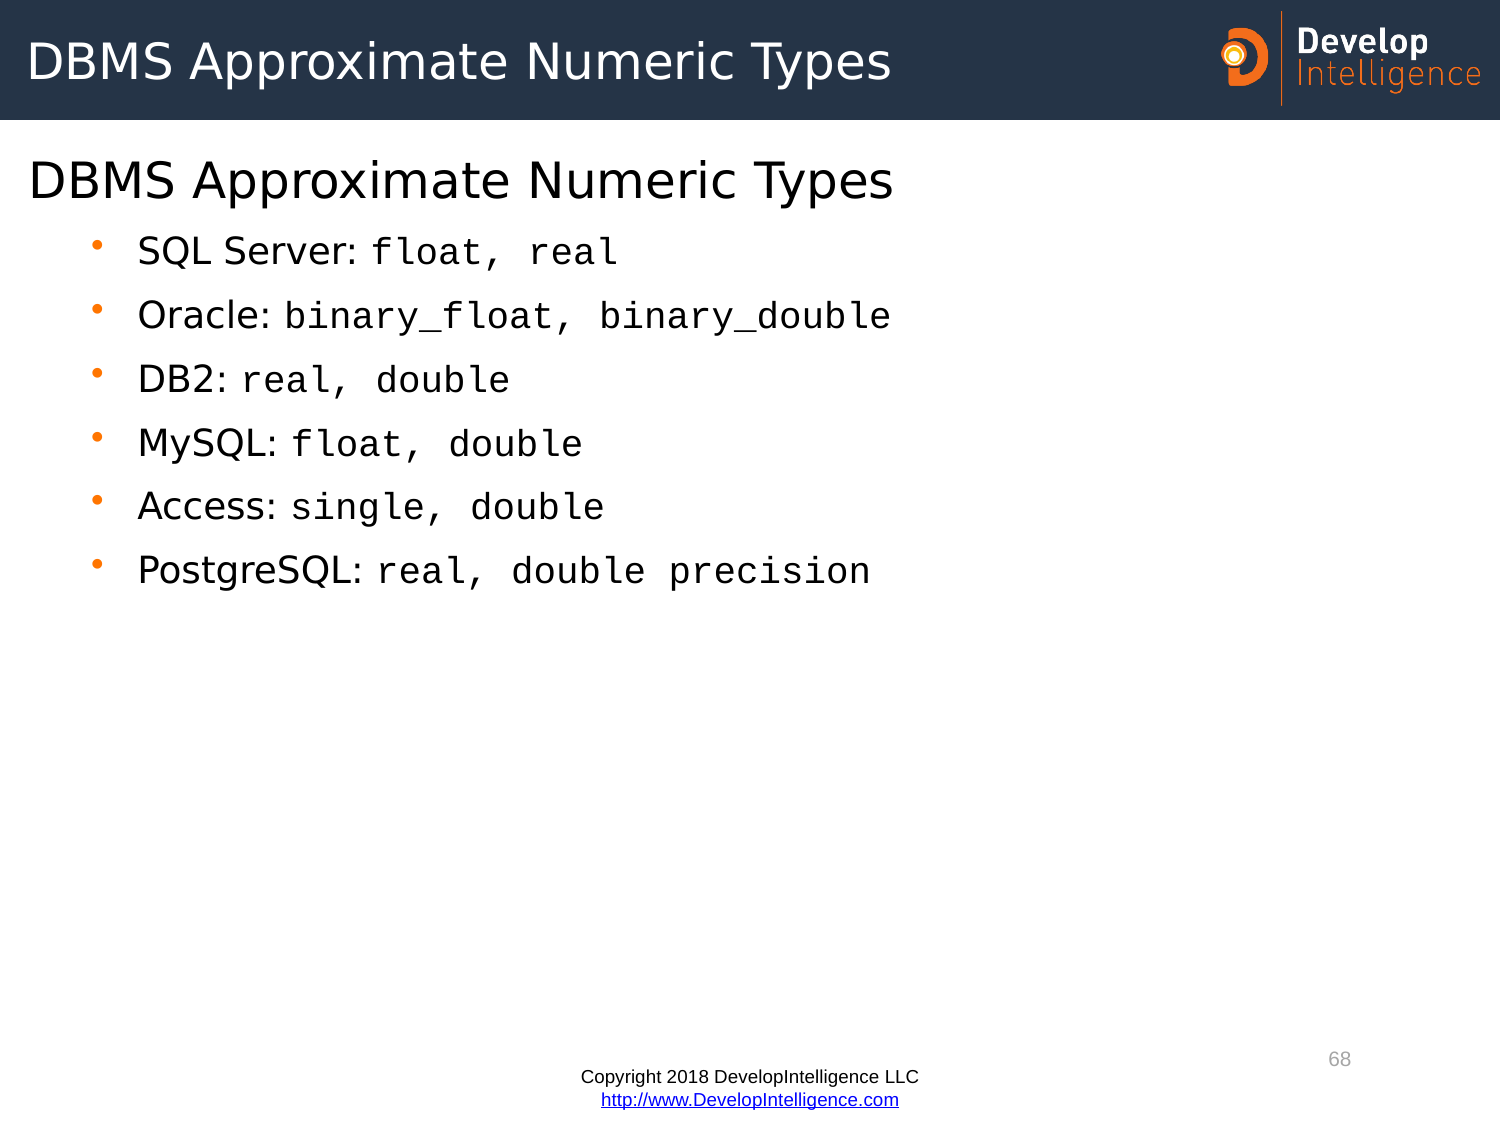

# DBMS Approximate Numeric Types
DBMS Approximate Numeric Types
SQL Server: float, real
Oracle: binary_float, binary_double
DB2: real, double
MySQL: float, double
Access: single, double
PostgreSQL: real, double precision

68